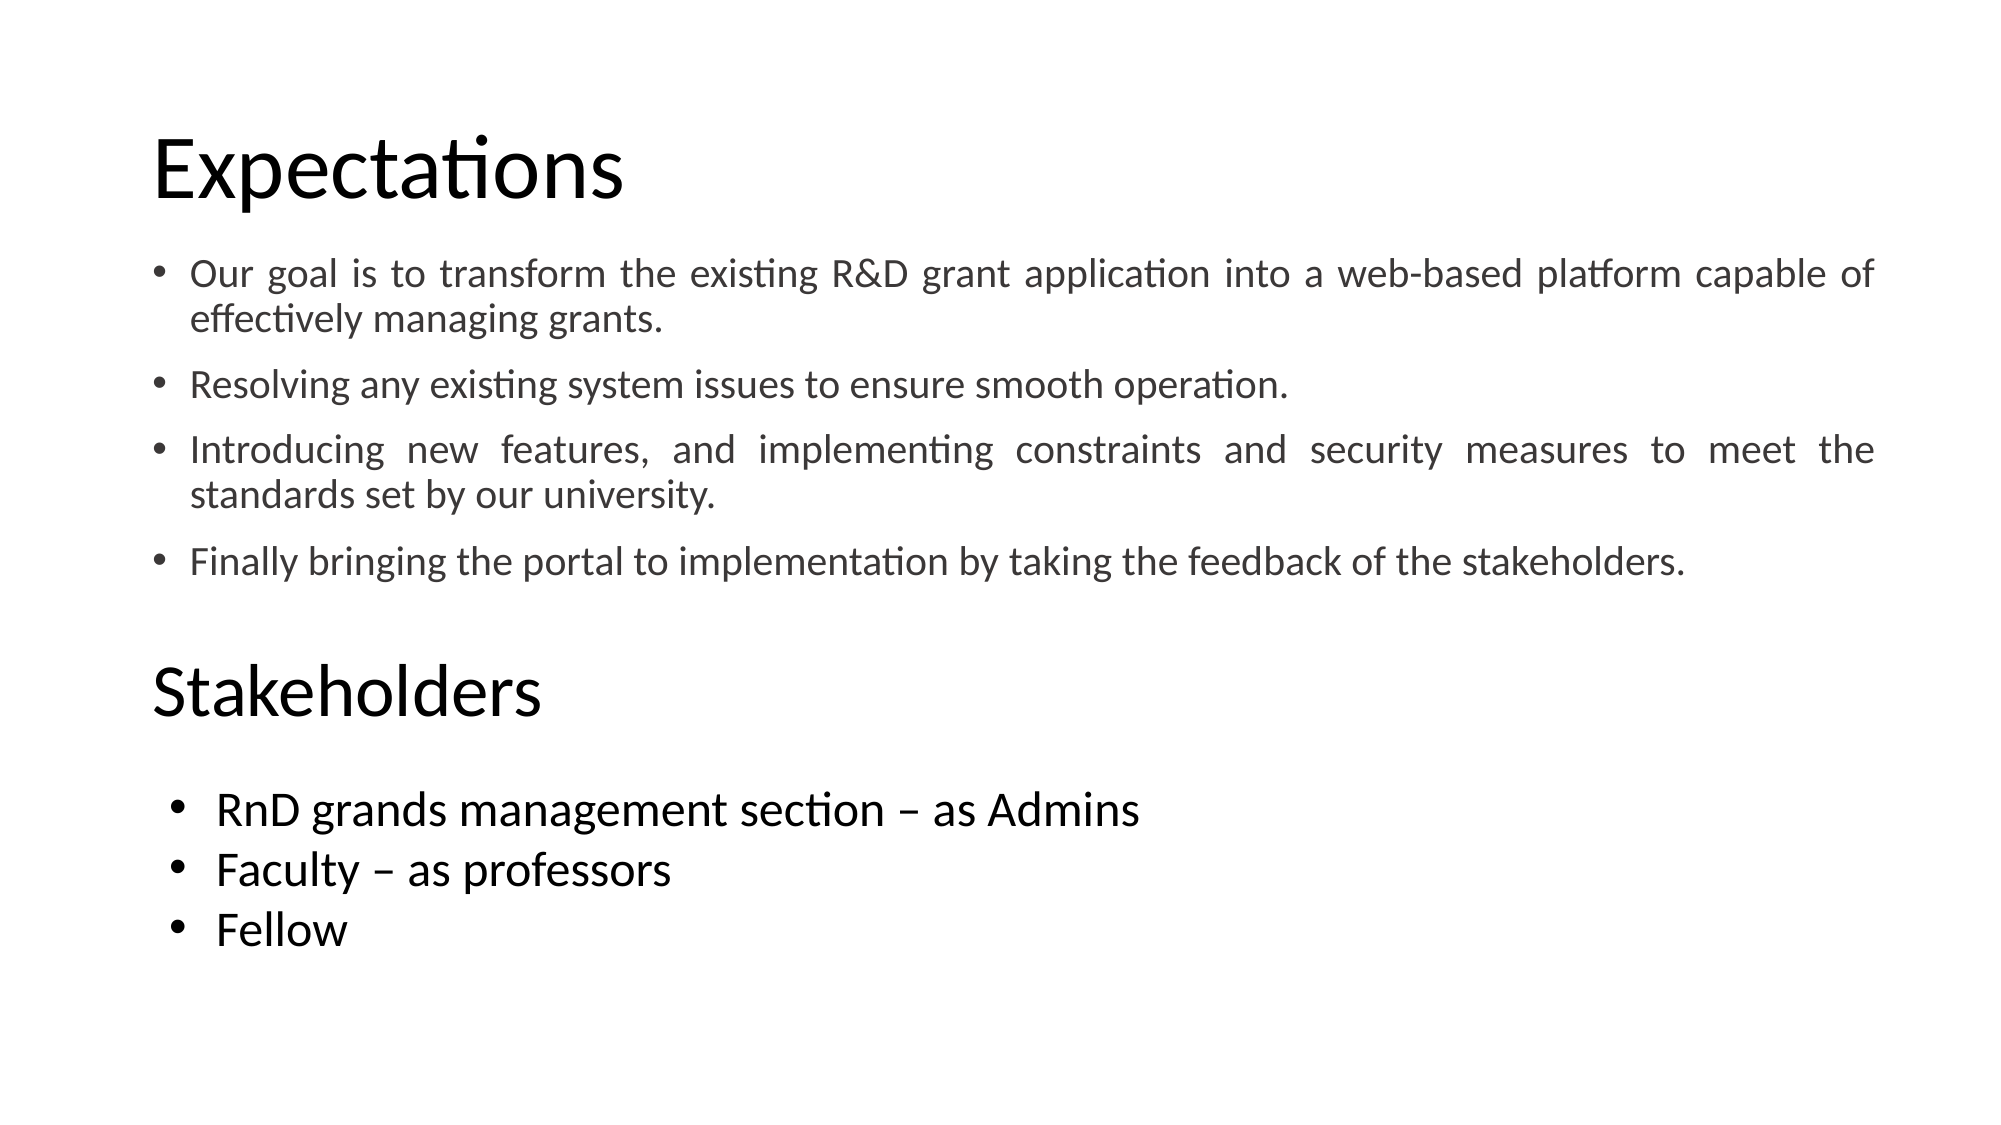

# Expectations
Our goal is to transform the existing R&D grant application into a web-based platform capable of effectively managing grants.
Resolving any existing system issues to ensure smooth operation.
Introducing new features, and implementing constraints and security measures to meet the standards set by our university.
Finally bringing the portal to implementation by taking the feedback of the stakeholders.
Stakeholders
RnD grands management section – as Admins
Faculty – as professors
Fellow